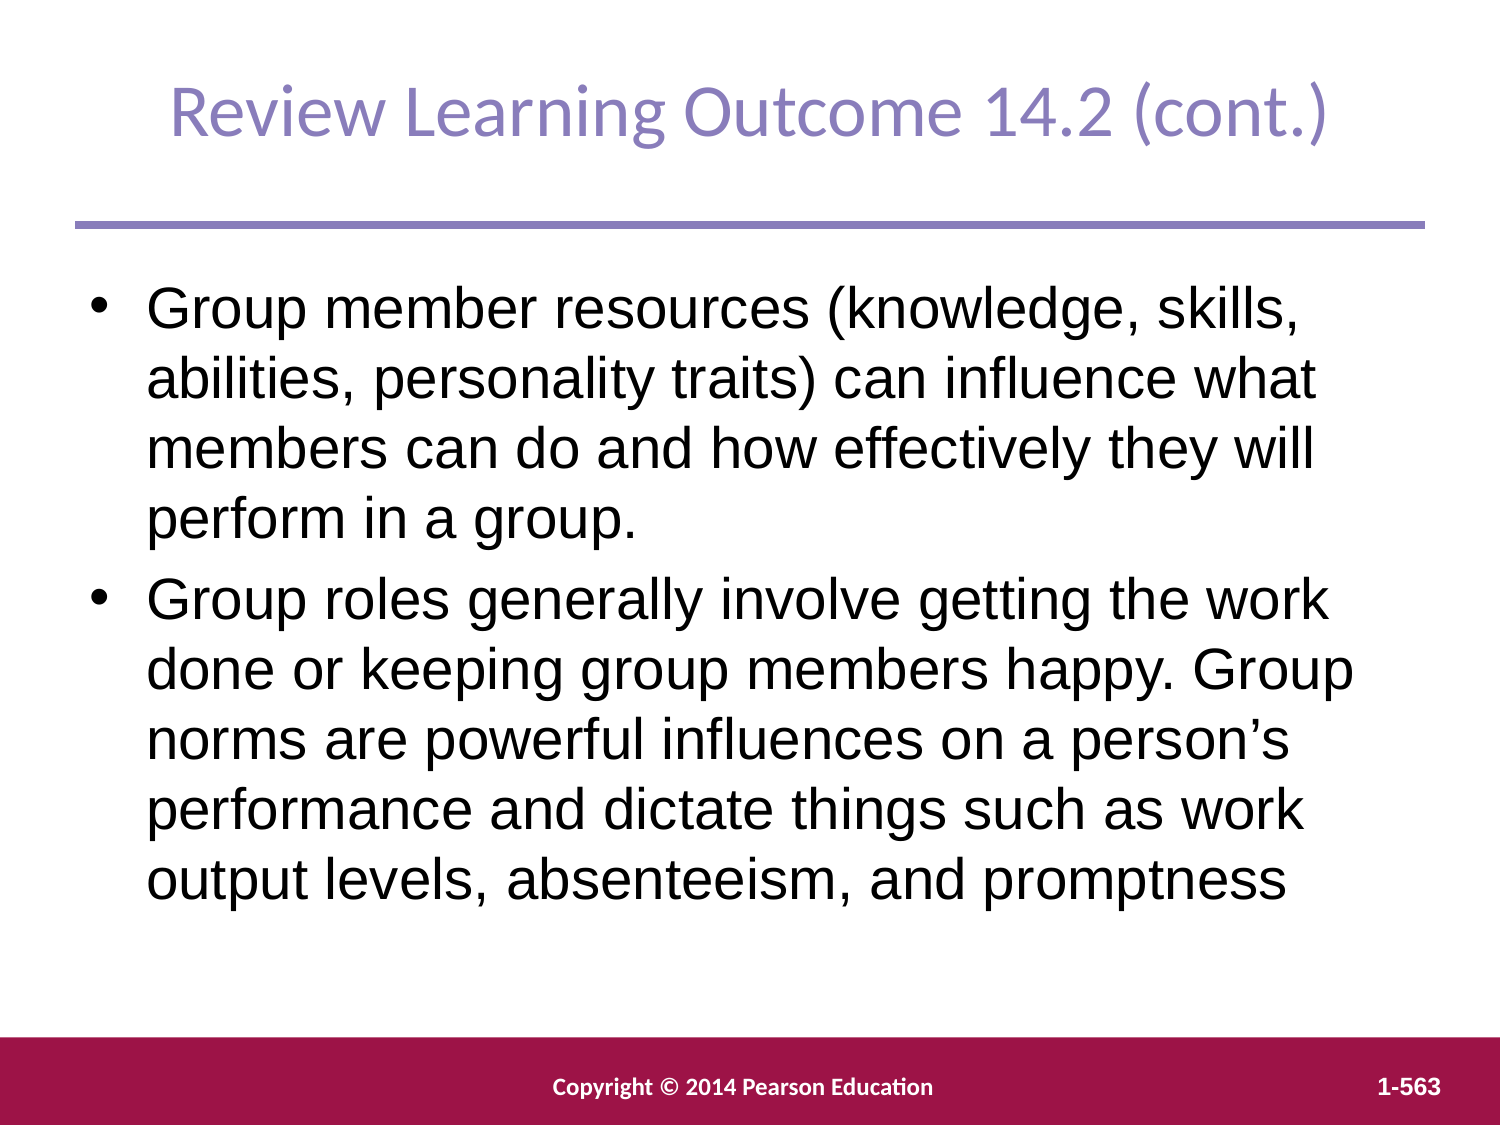

Review Learning Outcome 14.2 (cont.)
Group member resources (knowledge, skills, abilities, personality traits) can influence what members can do and how effectively they will perform in a group.
Group roles generally involve getting the work done or keeping group members happy. Group norms are powerful influences on a person’s performance and dictate things such as work output levels, absenteeism, and promptness